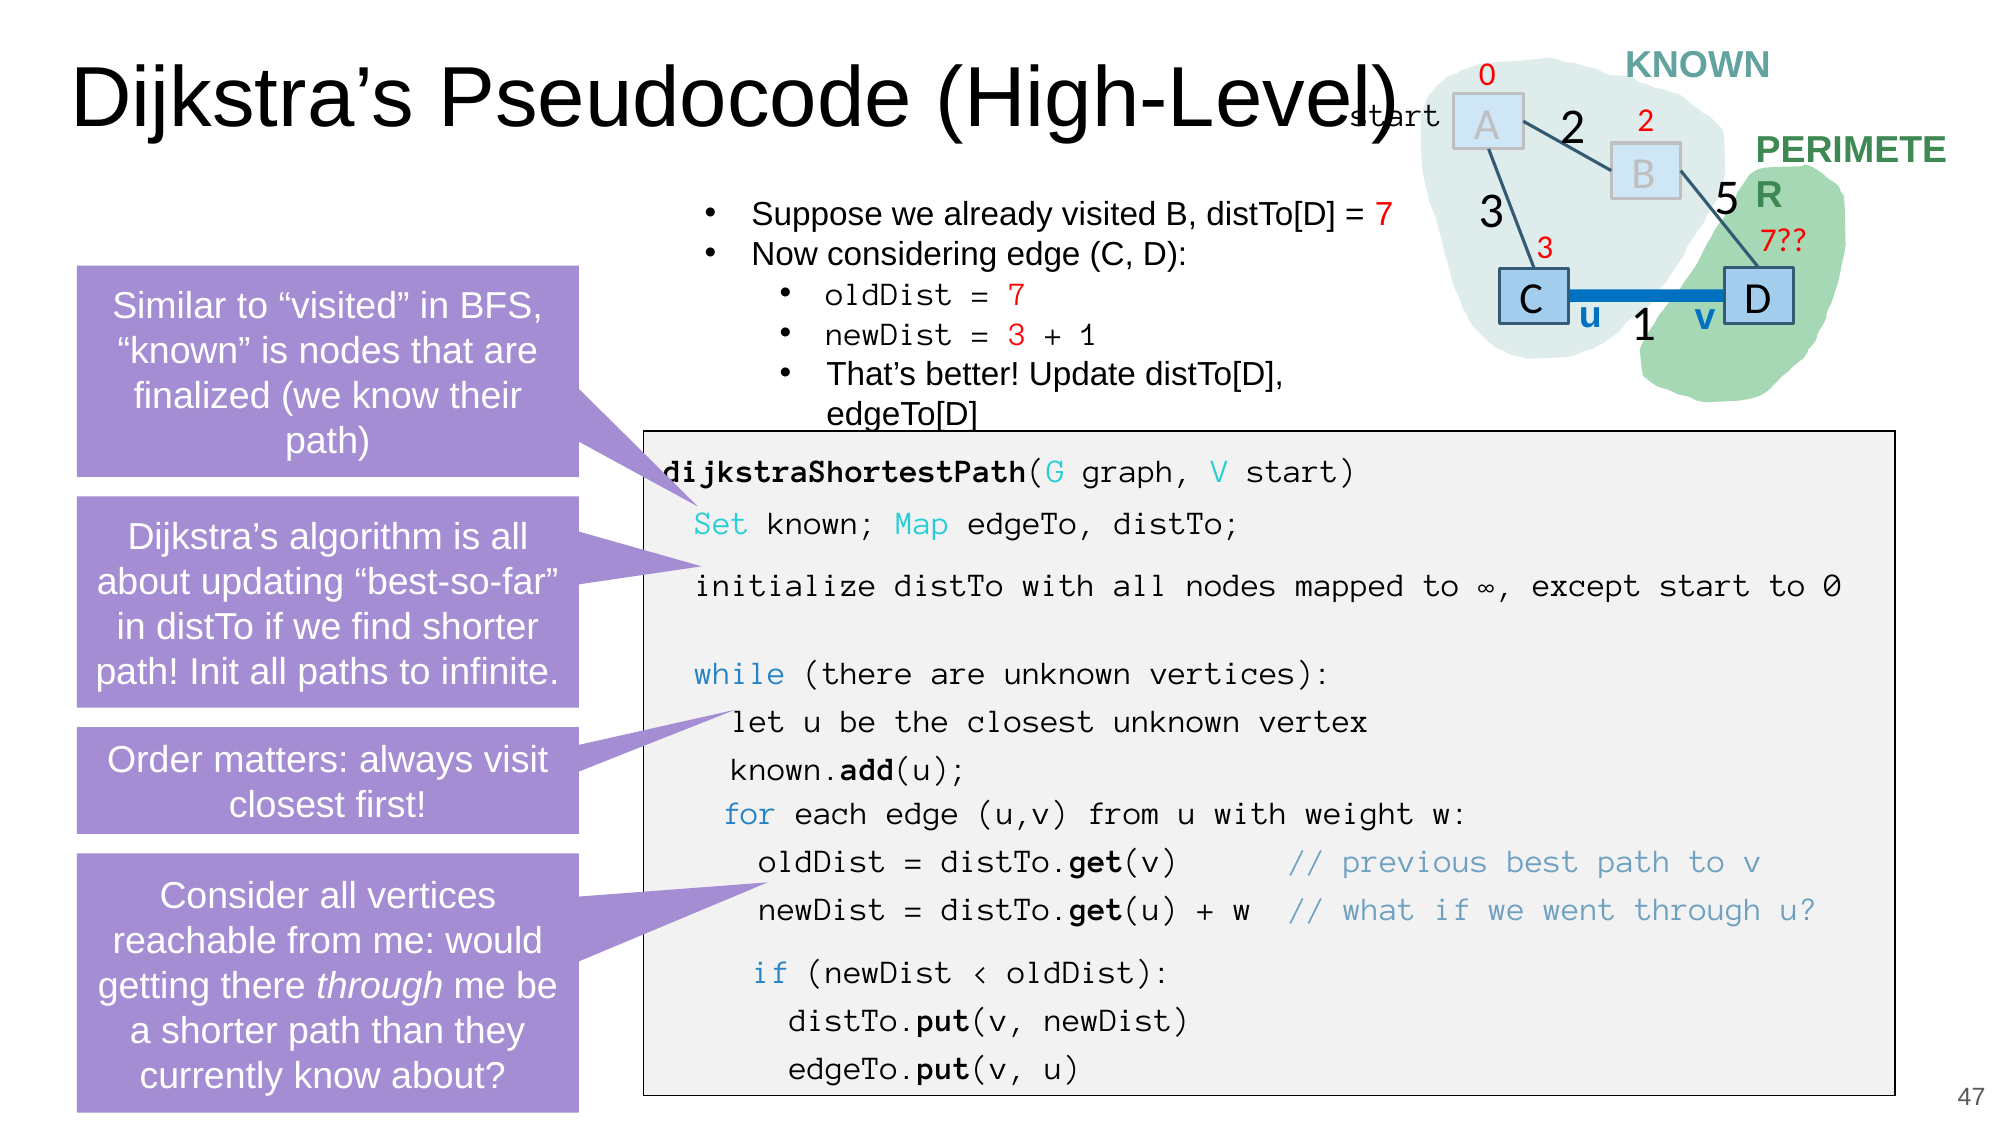

KNOWN
0

start
2
2
A
PERIMETER
B
5

3
7??
3
D
C
1
u
v
Dijkstra’s Pseudocode (High-Level)
Suppose we already visited B, distTo[D] = 7
Now considering edge (C, D):
oldDist = 7
newDist = 3 + 1
That’s better! Update distTo[D], edgeTo[D]
Similar to “visited” in BFS, “known” is nodes that are finalized (we know their path)
dijkstraShortestPath(G graph, V start)

  Set known; Map edgeTo, distTo;
Dijkstra’s algorithm is all about updating “best-so-far” in distTo if we find shorter path! Init all paths to infinite.
  initialize distTo with all nodes mapped to ∞, except start to 0

  while (there are unknown vertices):
    let u be the closest unknown vertex
    known.add(u);
Order matters: always visit closest first!

    for each edge (u,v) from u with weight w:
      oldDist = distTo.get(v)      // previous best path to v
      newDist = distTo.get(u) + w  // what if we went through u?
Consider all vertices reachable from me: would getting there through me be a shorter path than they currently know about?
      if (newDist < oldDist):
        distTo.put(v, newDist)
        edgeTo.put(v, u)